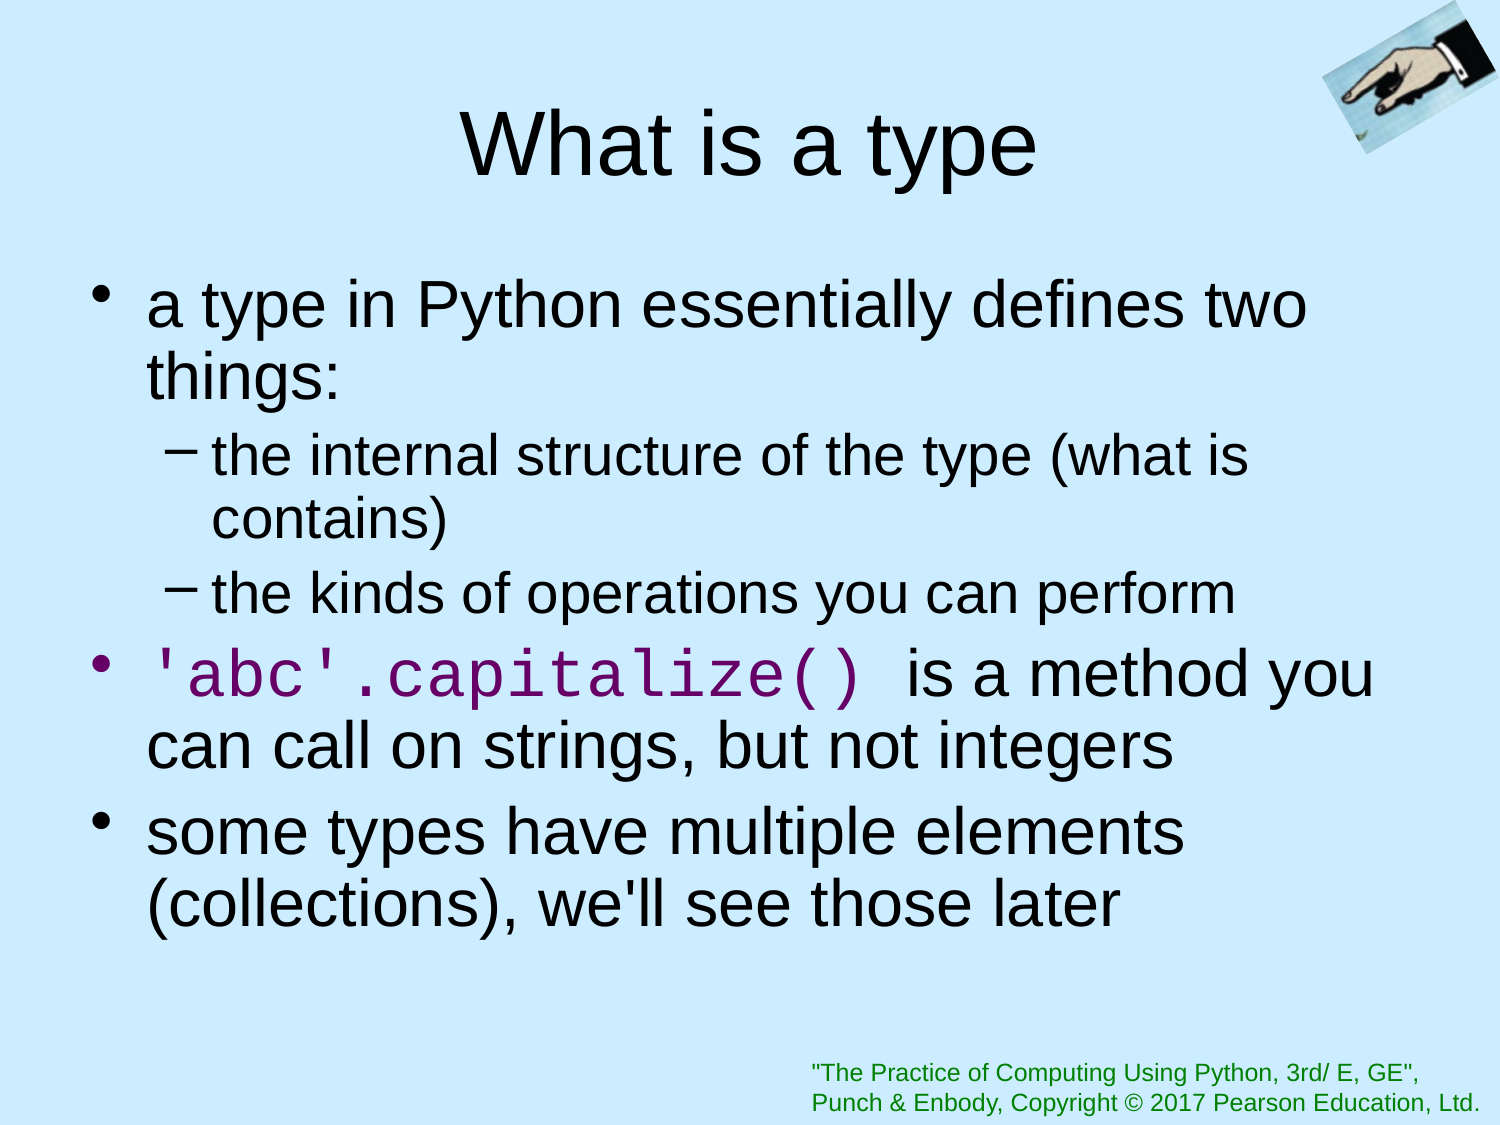

# What is a type
a type in Python essentially defines two things:
the internal structure of the type (what is contains)
the kinds of operations you can perform
'abc'.capitalize() is a method you can call on strings, but not integers
some types have multiple elements (collections), we'll see those later